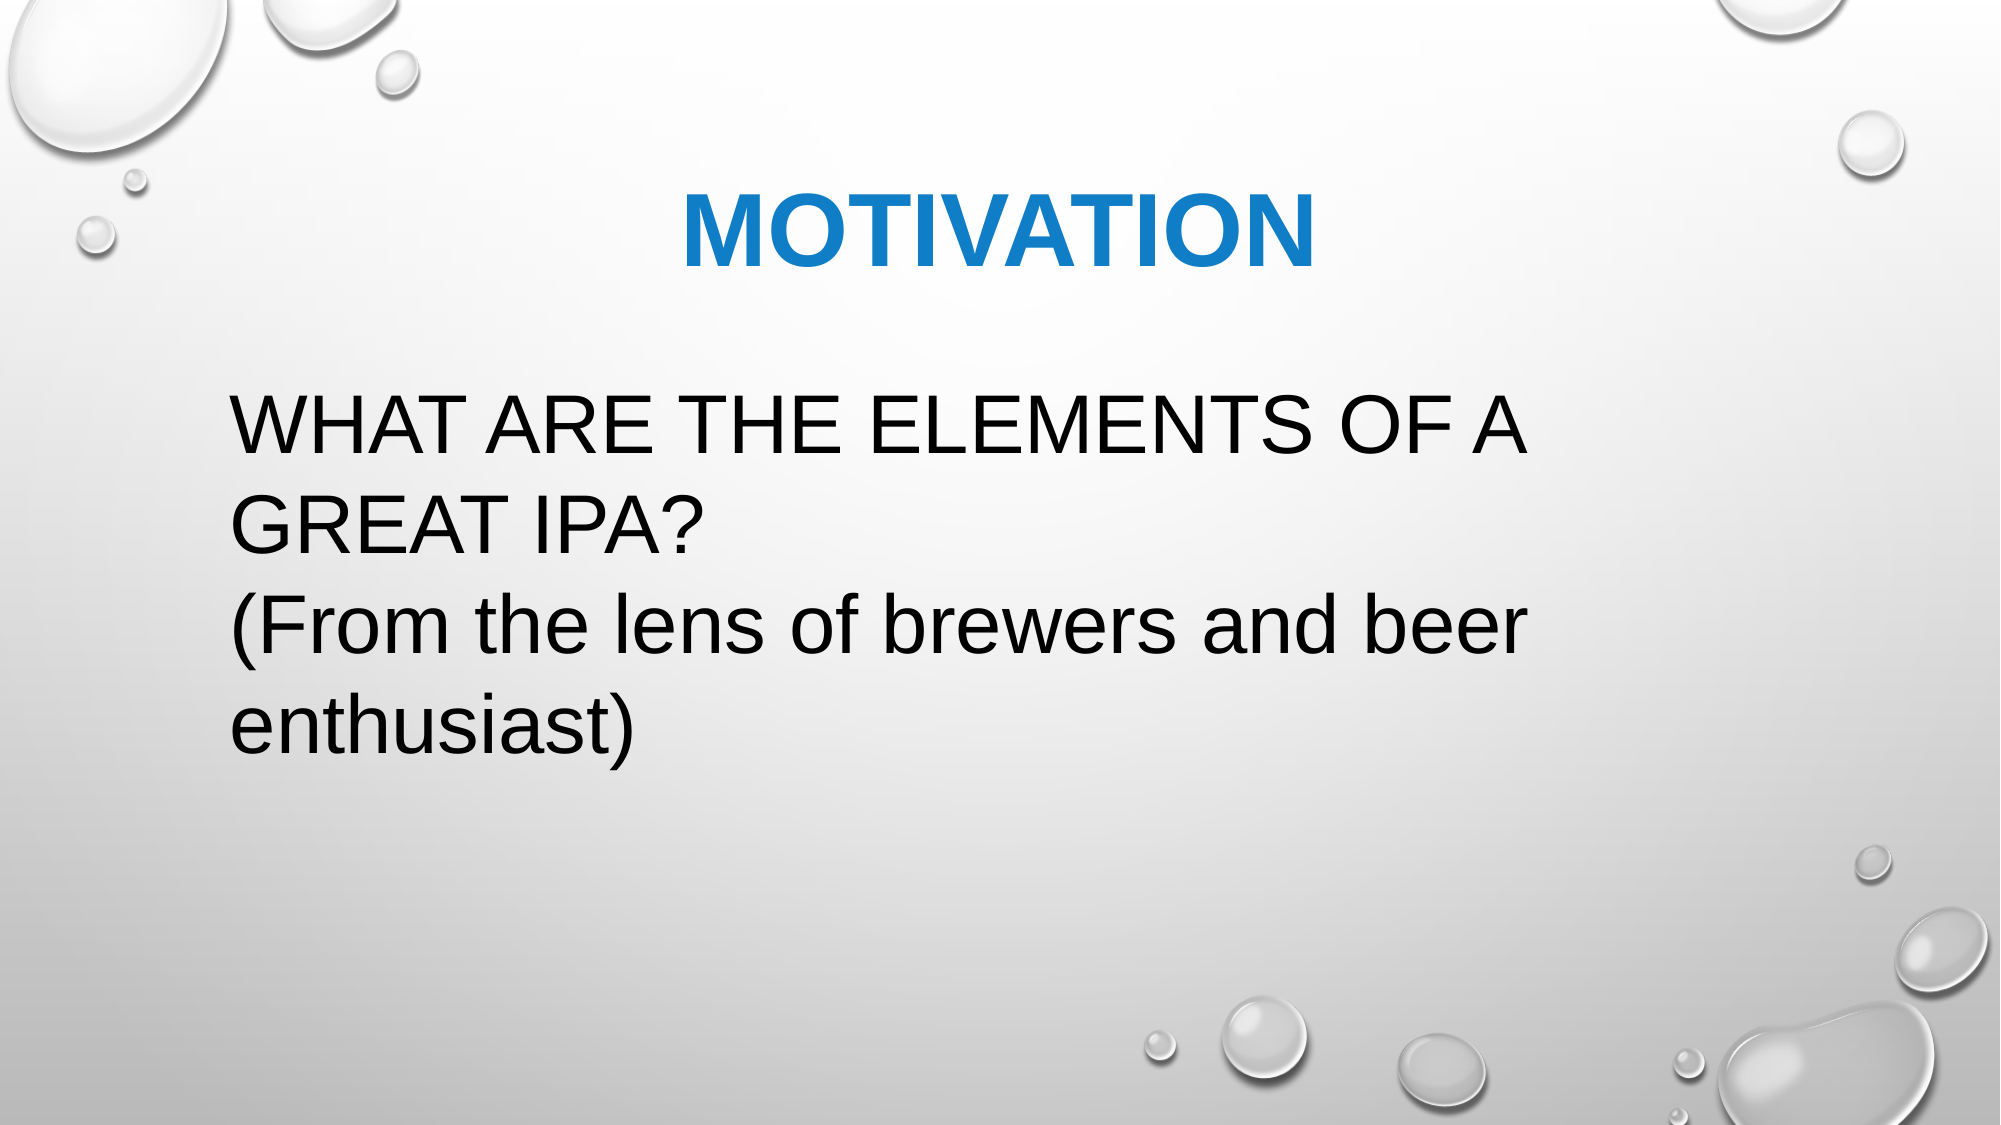

# Motivation
WHAT ARE THE ELEMENTS OF A GREAT IPA?
(From the lens of brewers and beer enthusiast)